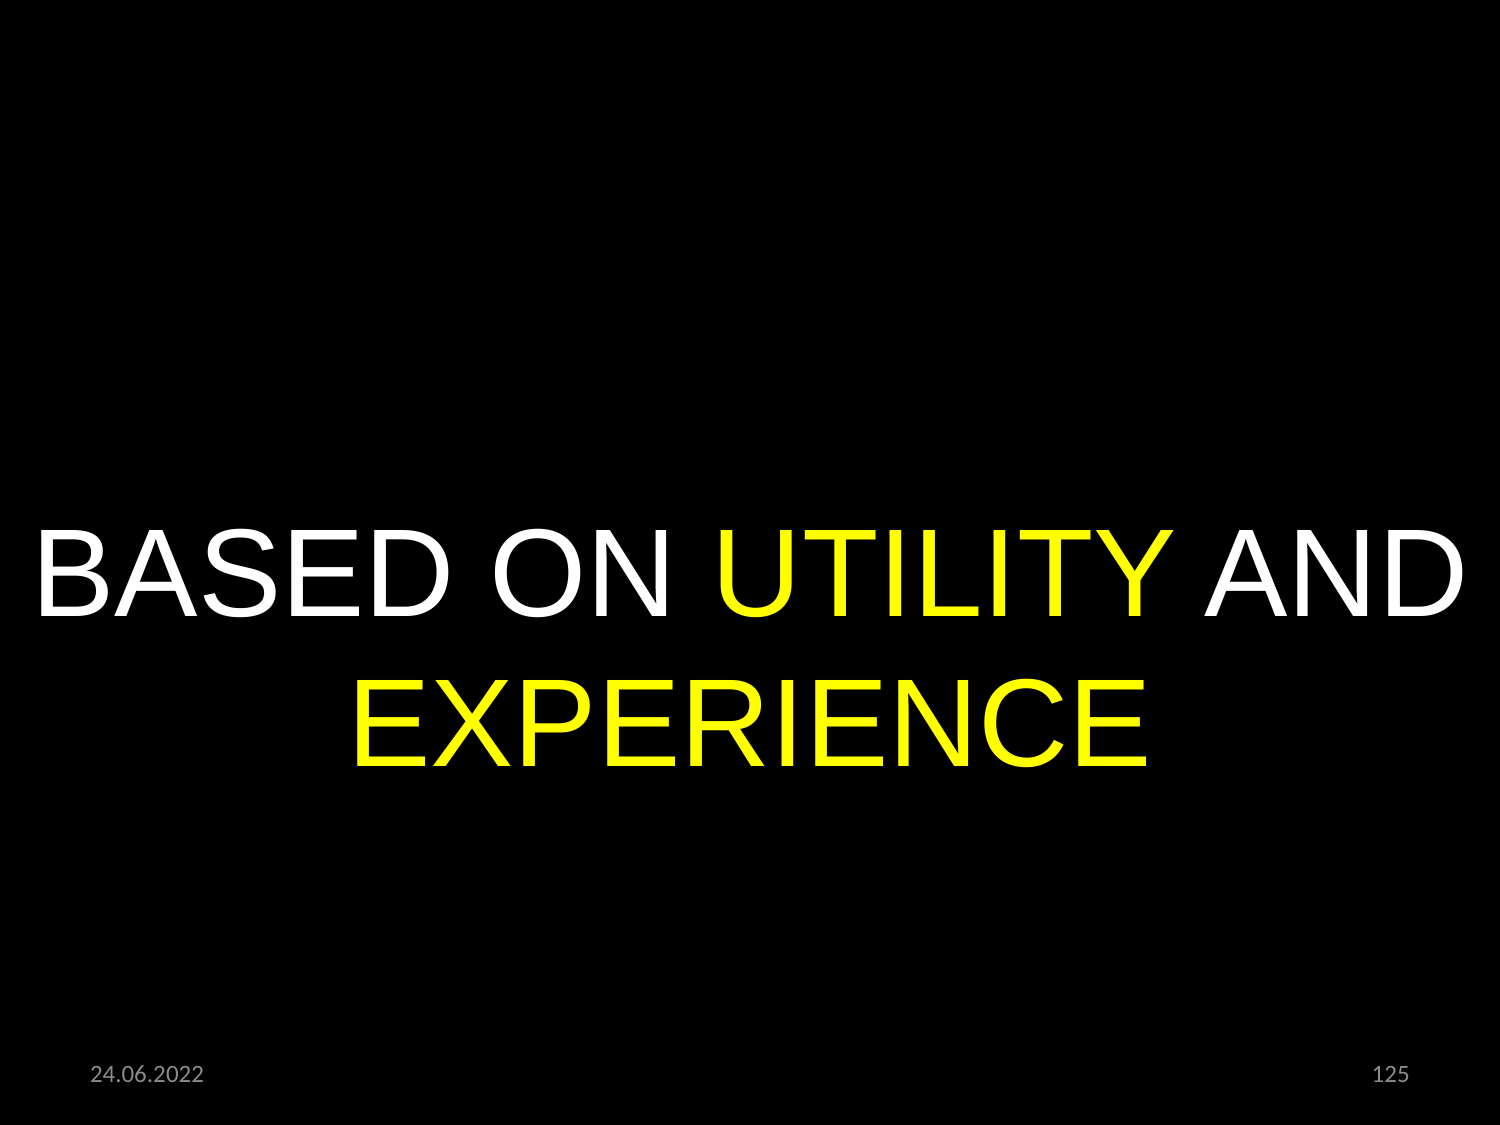

BASED ON UTILITY AND EXPERIENCE
24.06.2022
125